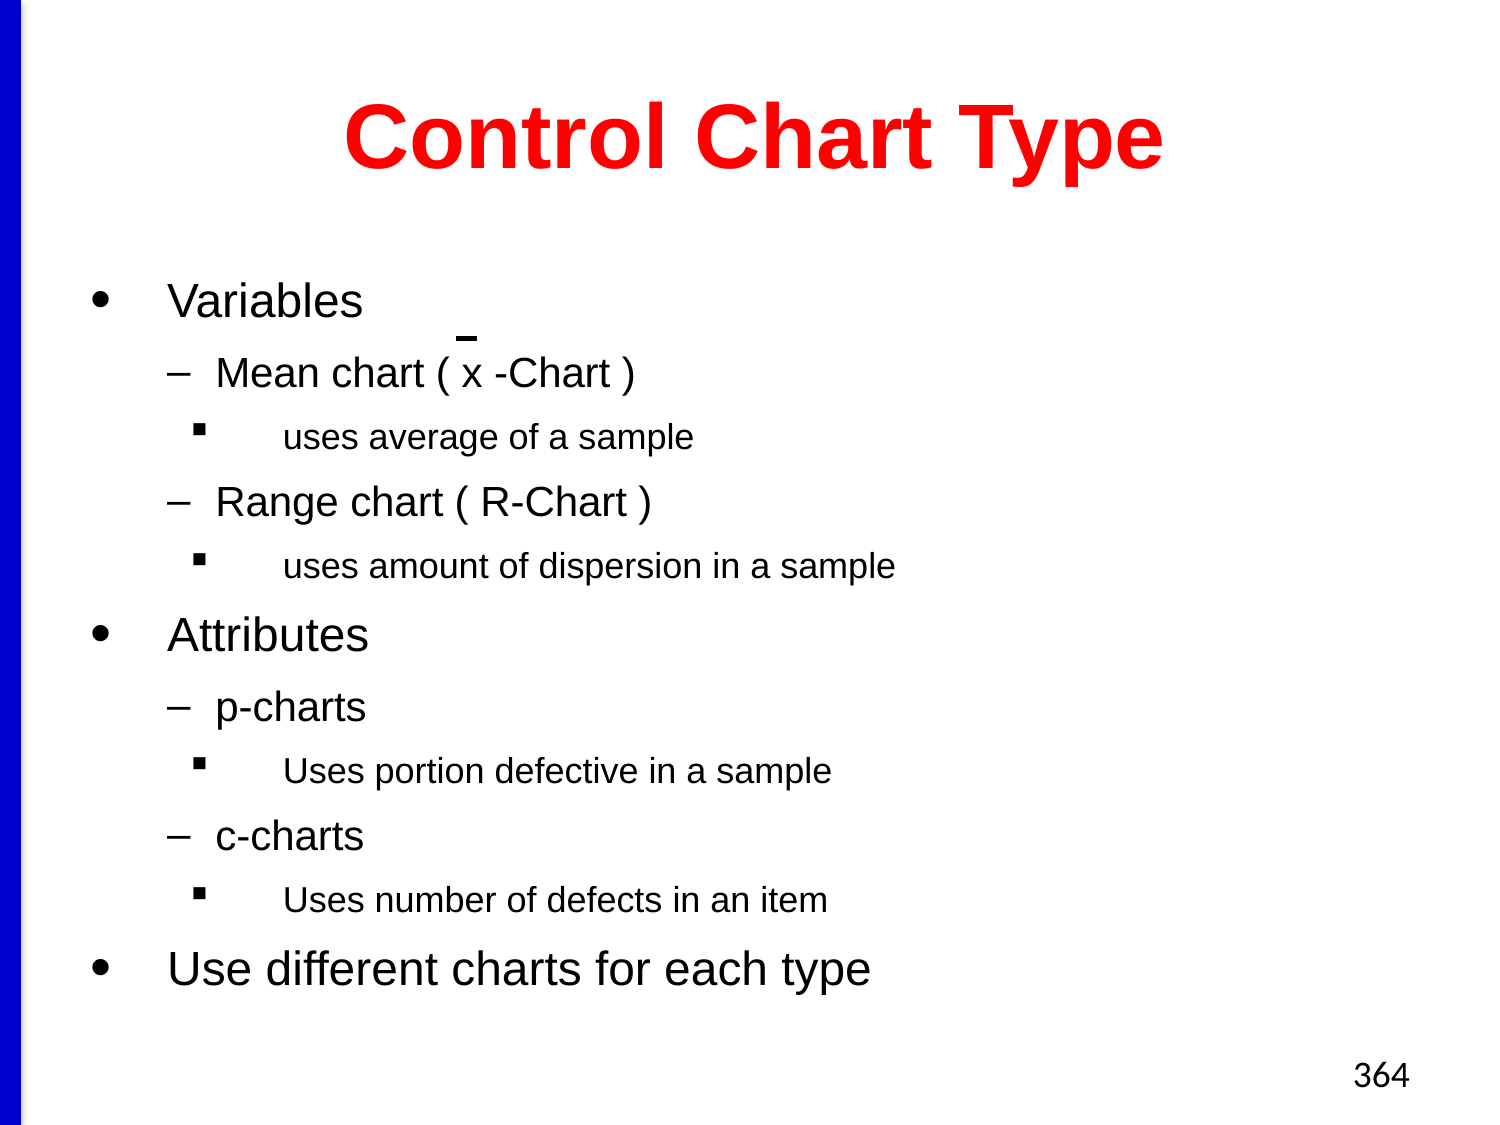

# Control Chart Type
Variables
Mean chart ( x -Chart )
uses average of a sample
Range chart ( R-Chart )
uses amount of dispersion in a sample
Attributes
p-charts
Uses portion defective in a sample
c-charts
Uses number of defects in an item
Use different charts for each type
364